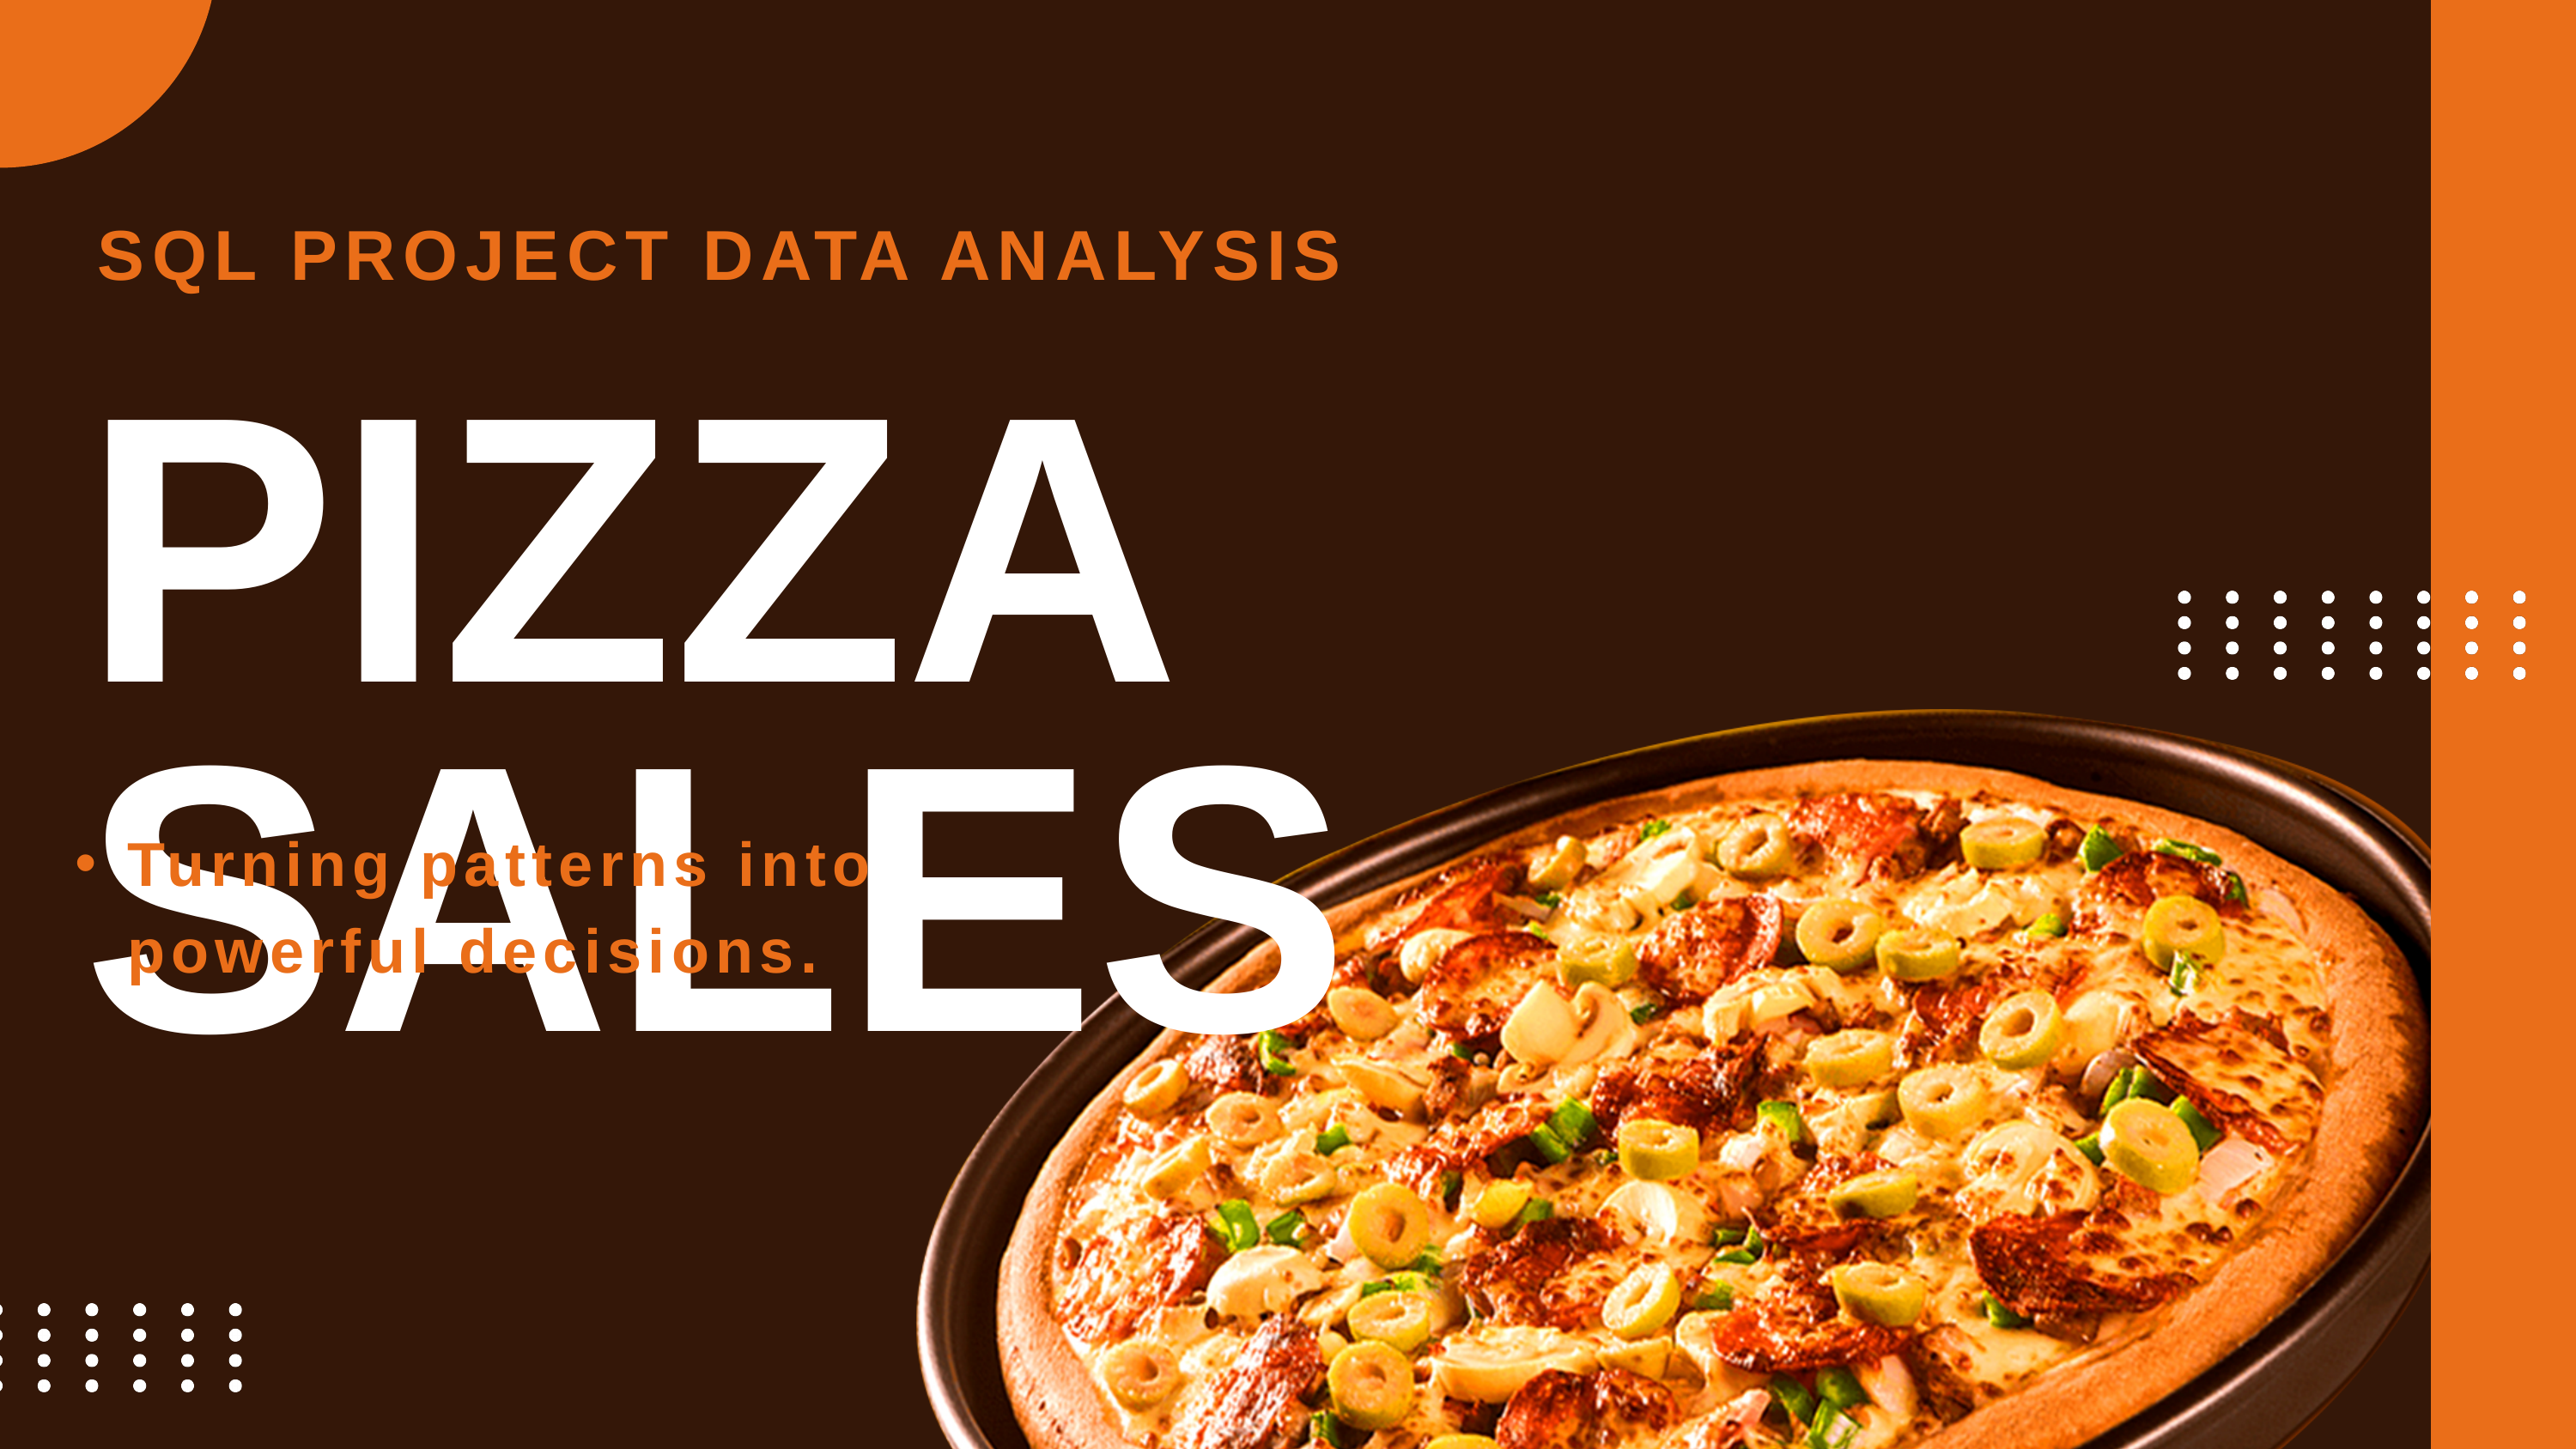

SQL PROJECT DATA ANALYSIS
PIZZA SALES

Turning patterns into powerful decisions.